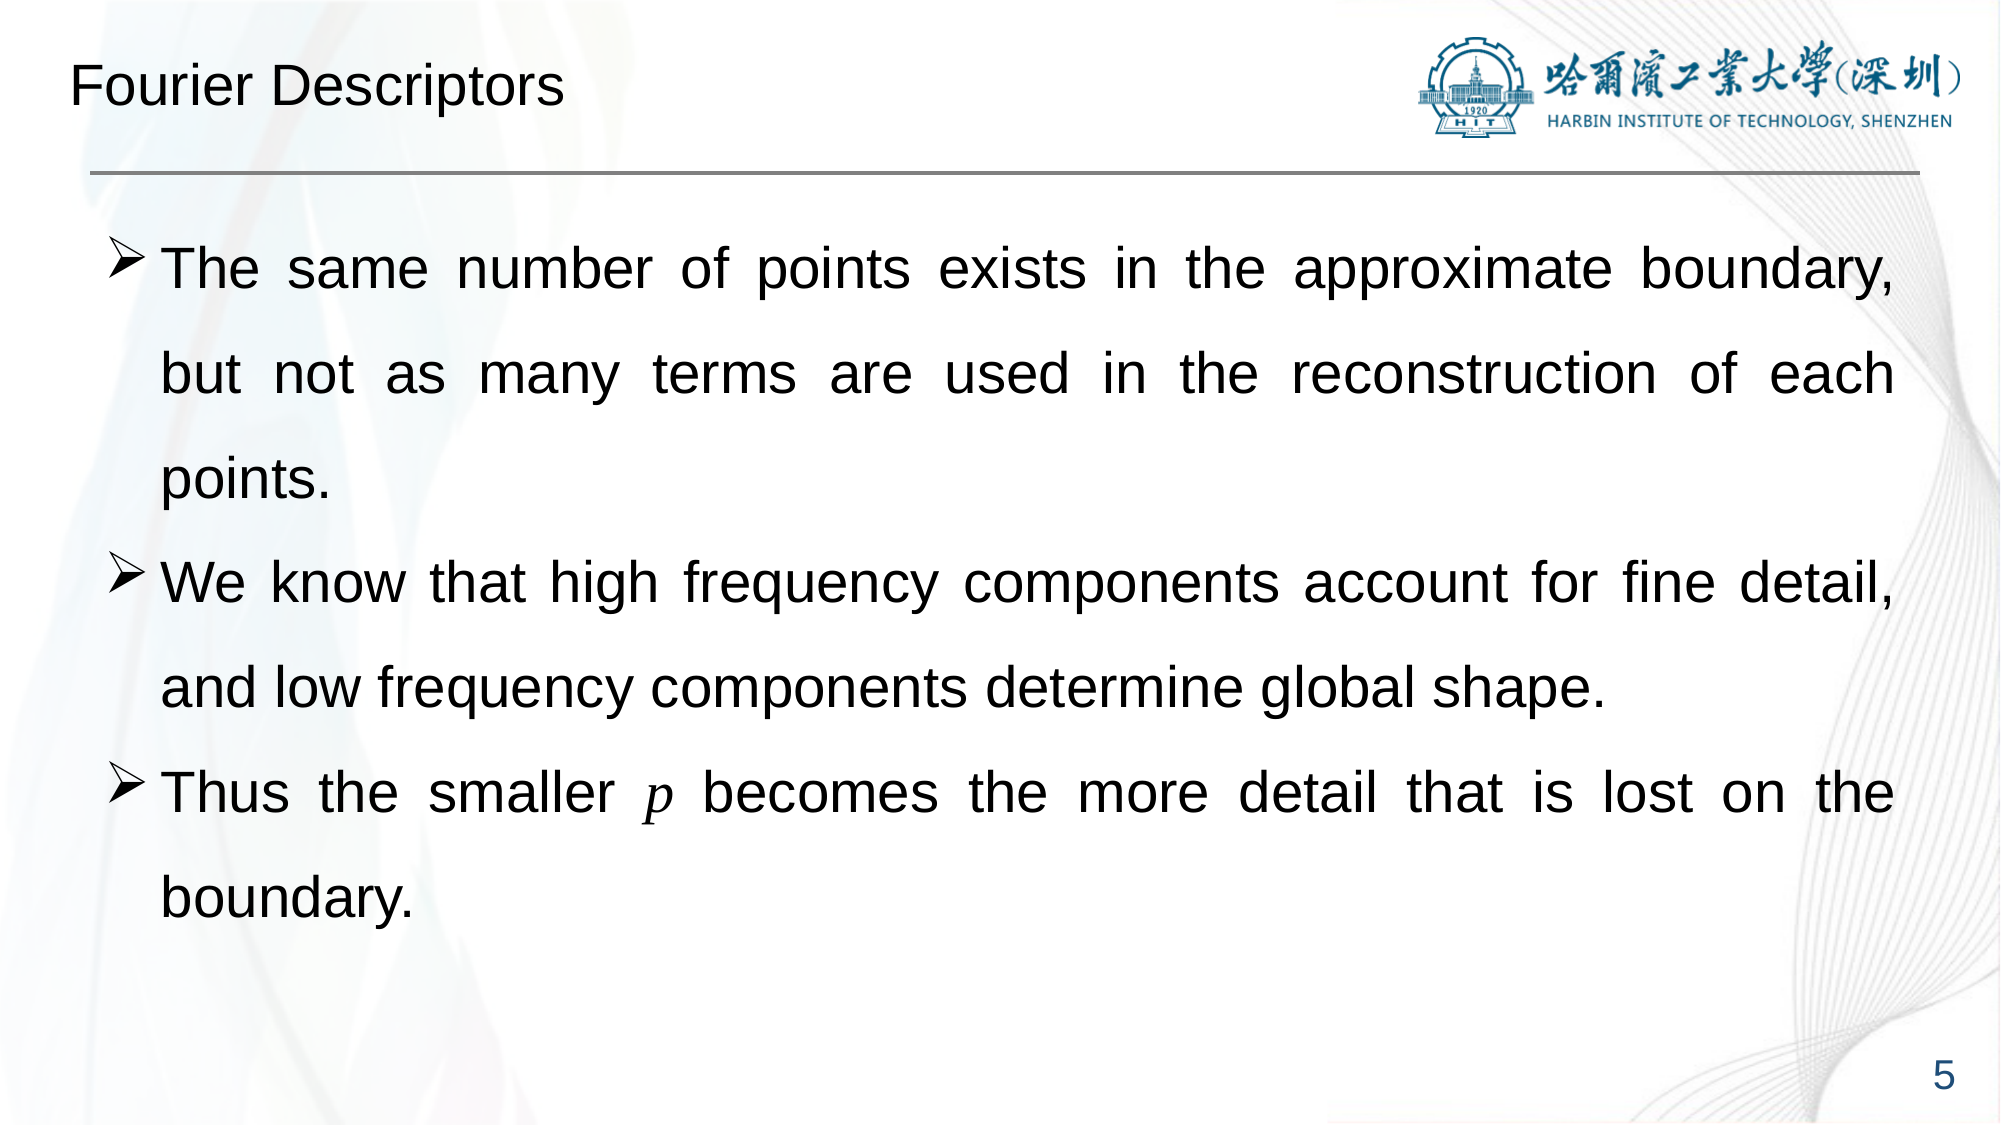

# Fourier Descriptors
The same number of points exists in the approximate boundary, but not as many terms are used in the reconstruction of each points.
We know that high frequency components account for fine detail, and low frequency components determine global shape.
Thus the smaller p becomes the more detail that is lost on the boundary.

5